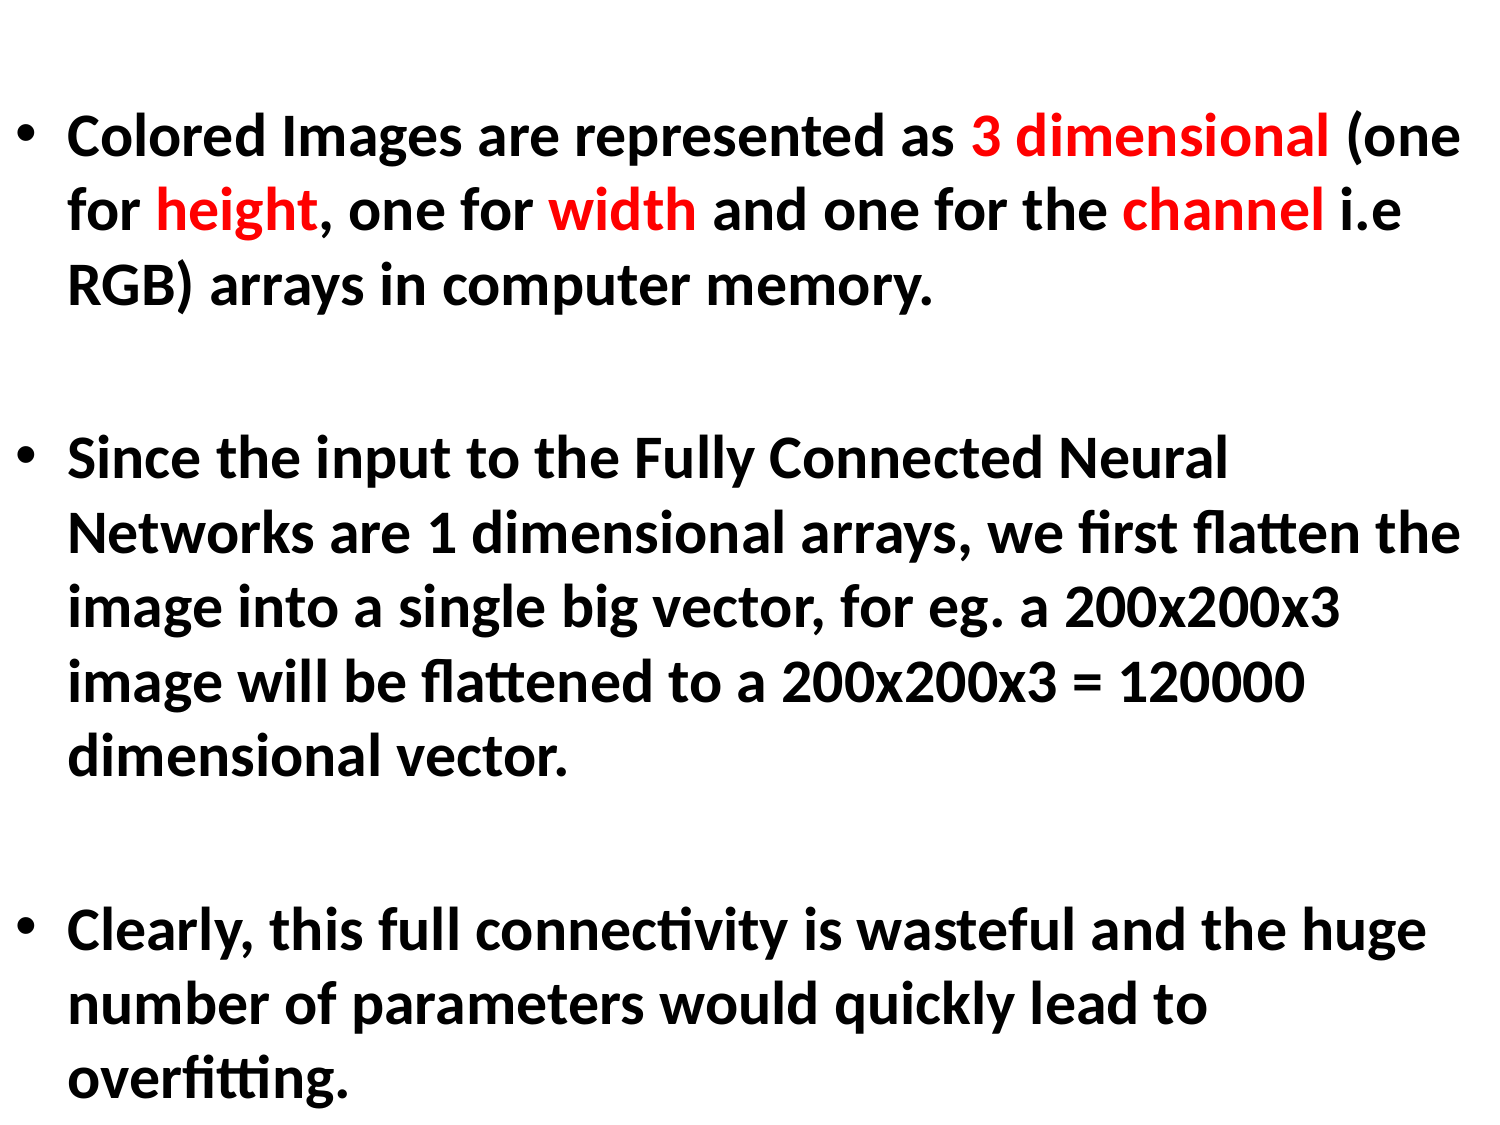

Colored Images are represented as 3 dimensional (one for height, one for width and one for the channel i.e RGB) arrays in computer memory.

Since the input to the Fully Connected Neural Networks are 1 dimensional arrays, we first flatten the image into a single big vector, for eg. a 200x200x3 image will be flattened to a 200x200x3 = 120000 dimensional vector.

Clearly, this full connectivity is wasteful and the huge number of parameters would quickly lead to overfitting.